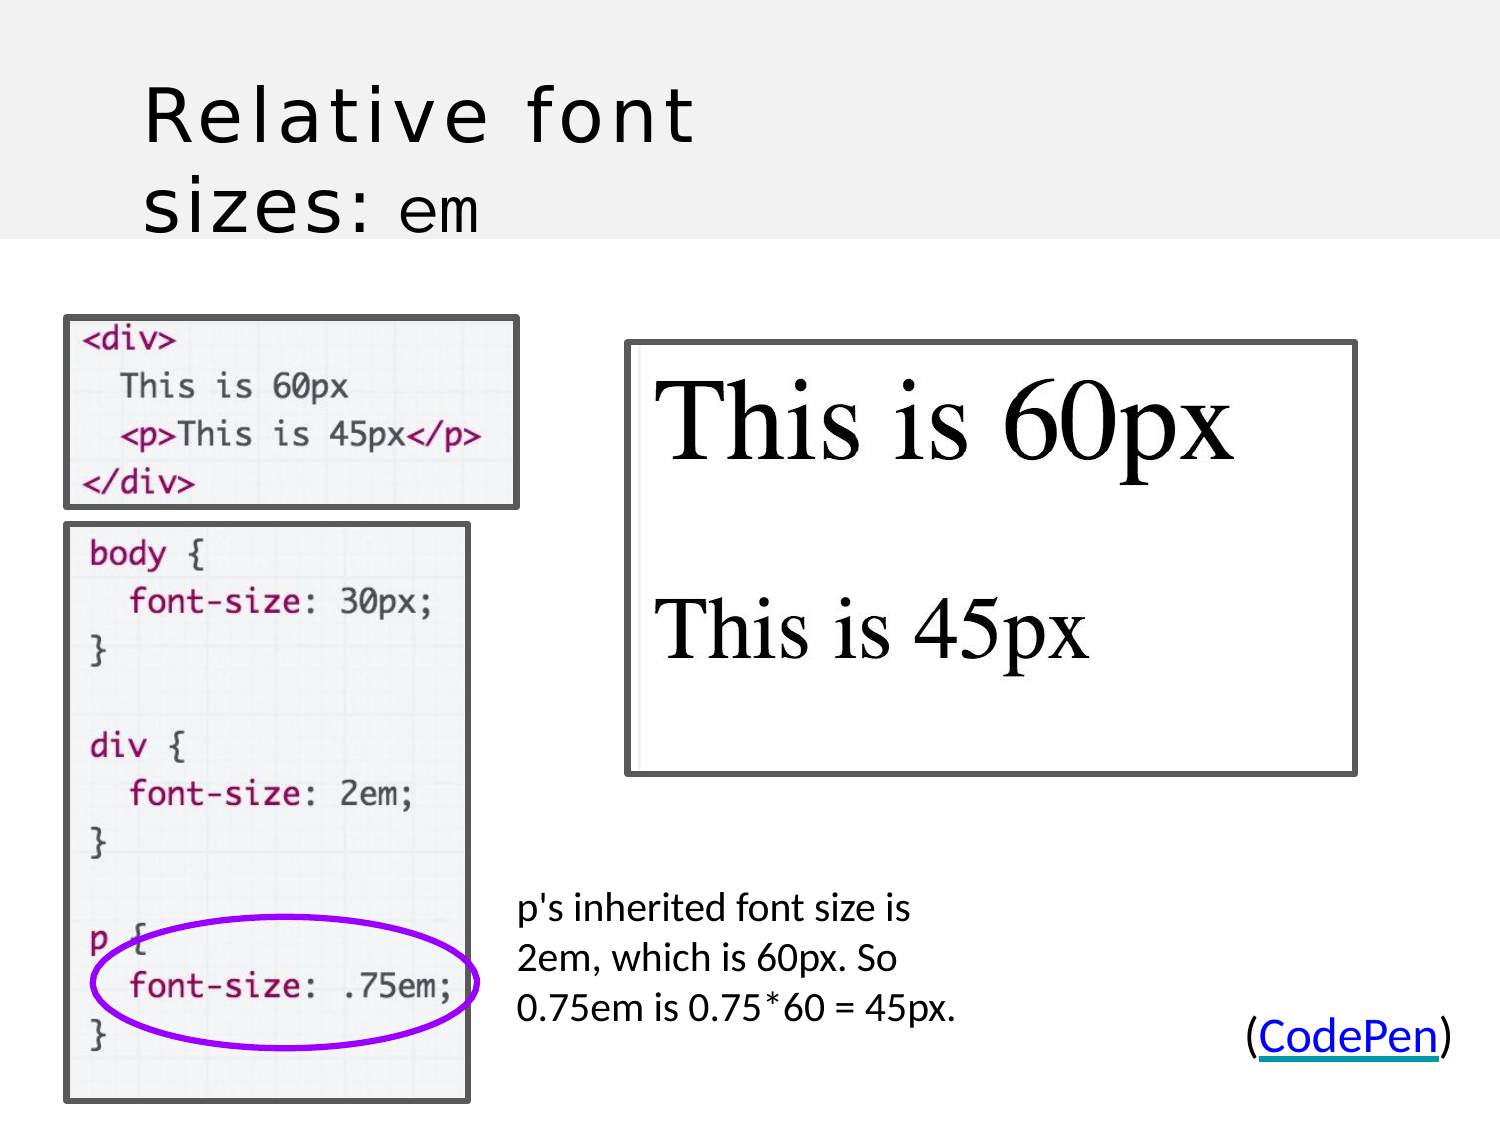

# Relative font sizes: em

p's inherited font size is  2em, which is 60px. So  0.75em is 0.75*60 = 45px.
(CodePen)